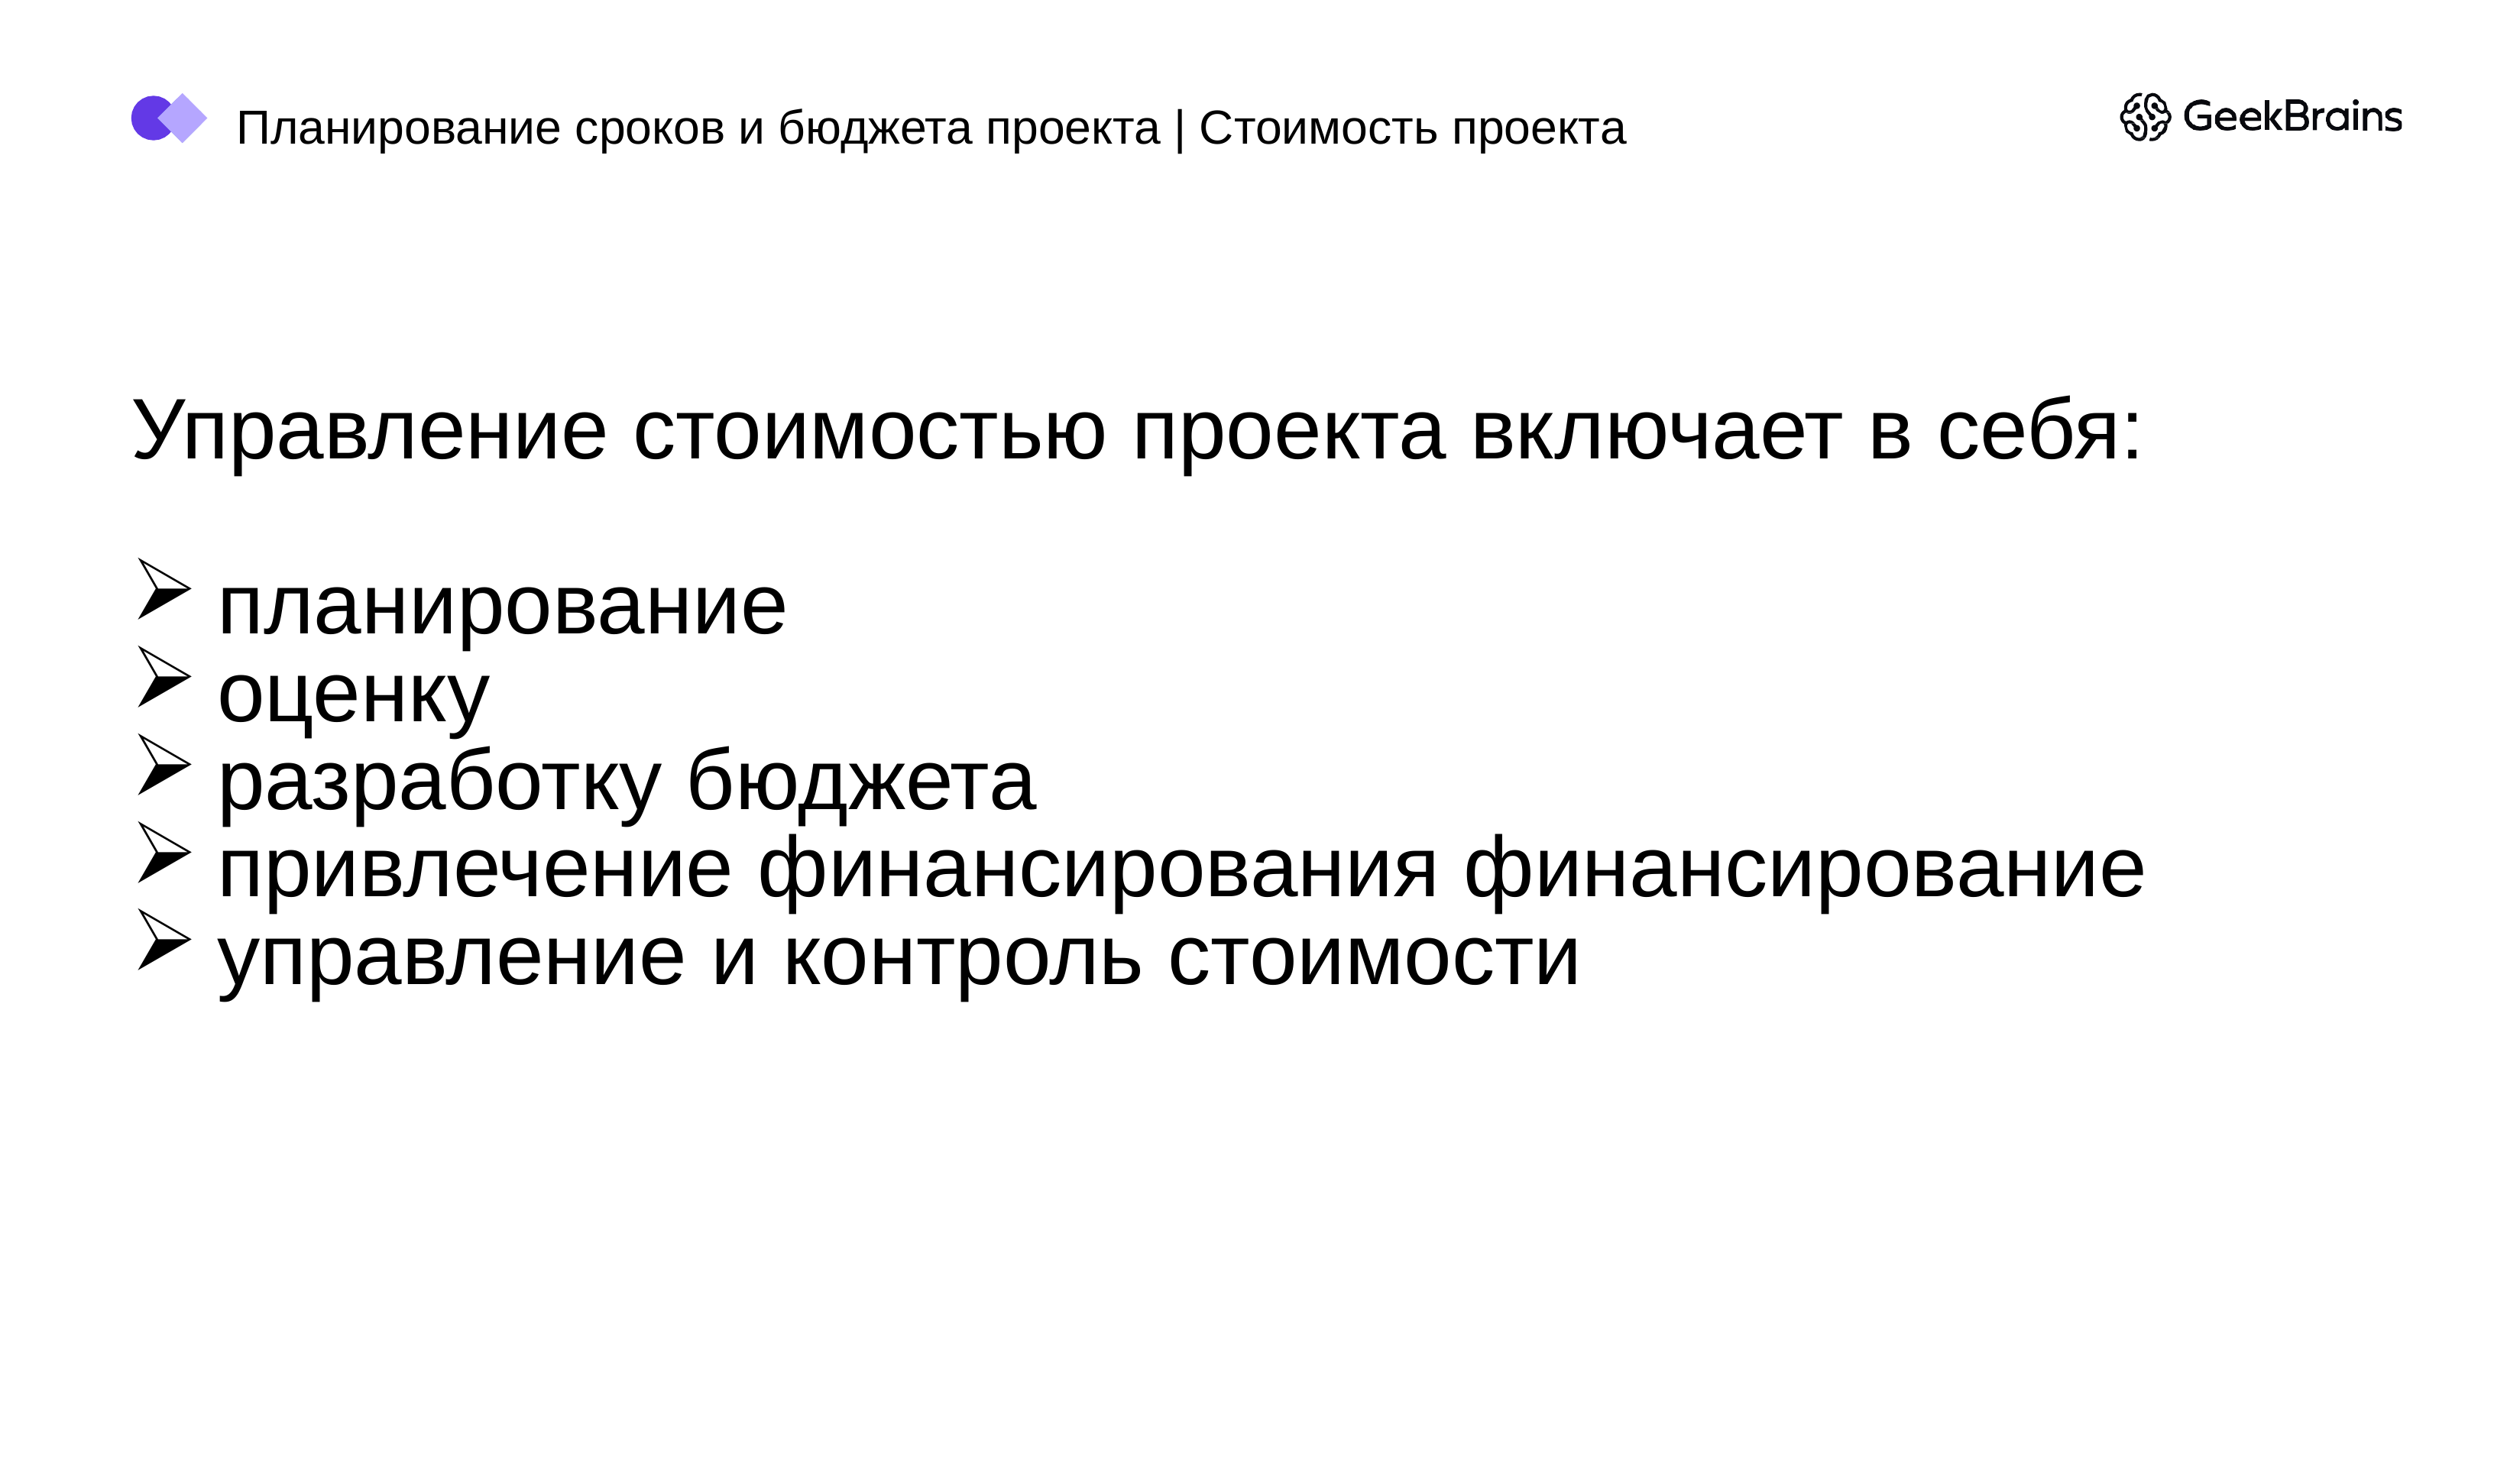

Планирование сроков и бюджета проекта | Стоимость проекта

Управление стоимостью проекта включает в себя:

планирование
оценку
разработку бюджета
привлечение финансирования финансирование
управление и контроль стоимости